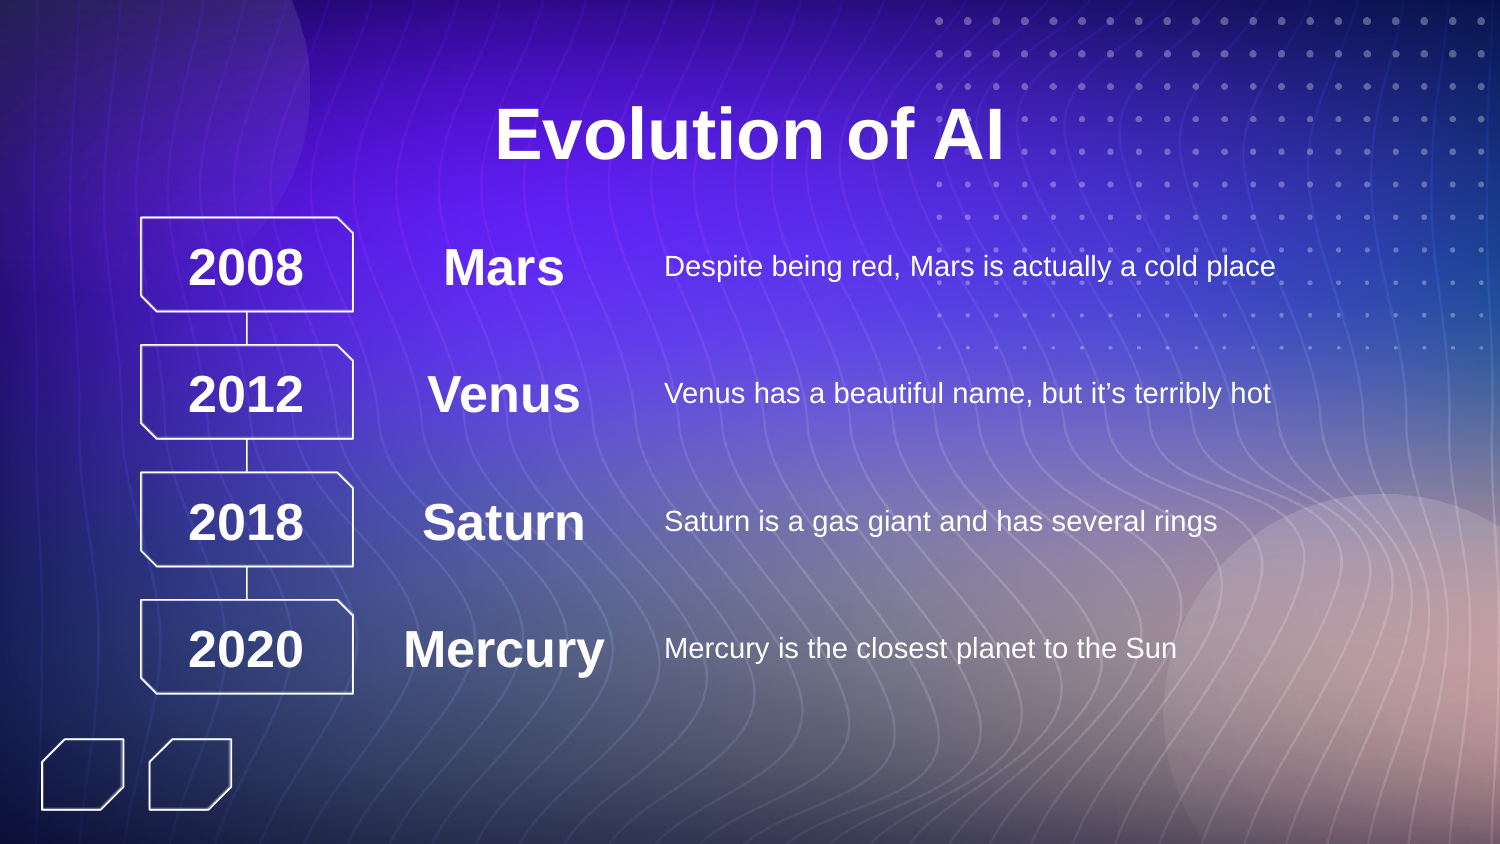

Evolution of AI

2008
Mars
Despite being red, Mars is actually a cold place

2012
Venus
Venus has a beautiful name, but it’s terribly hot

2018
Saturn
Saturn is a gas giant and has several rings

2020
Mercury
Mercury is the closest planet to the Sun